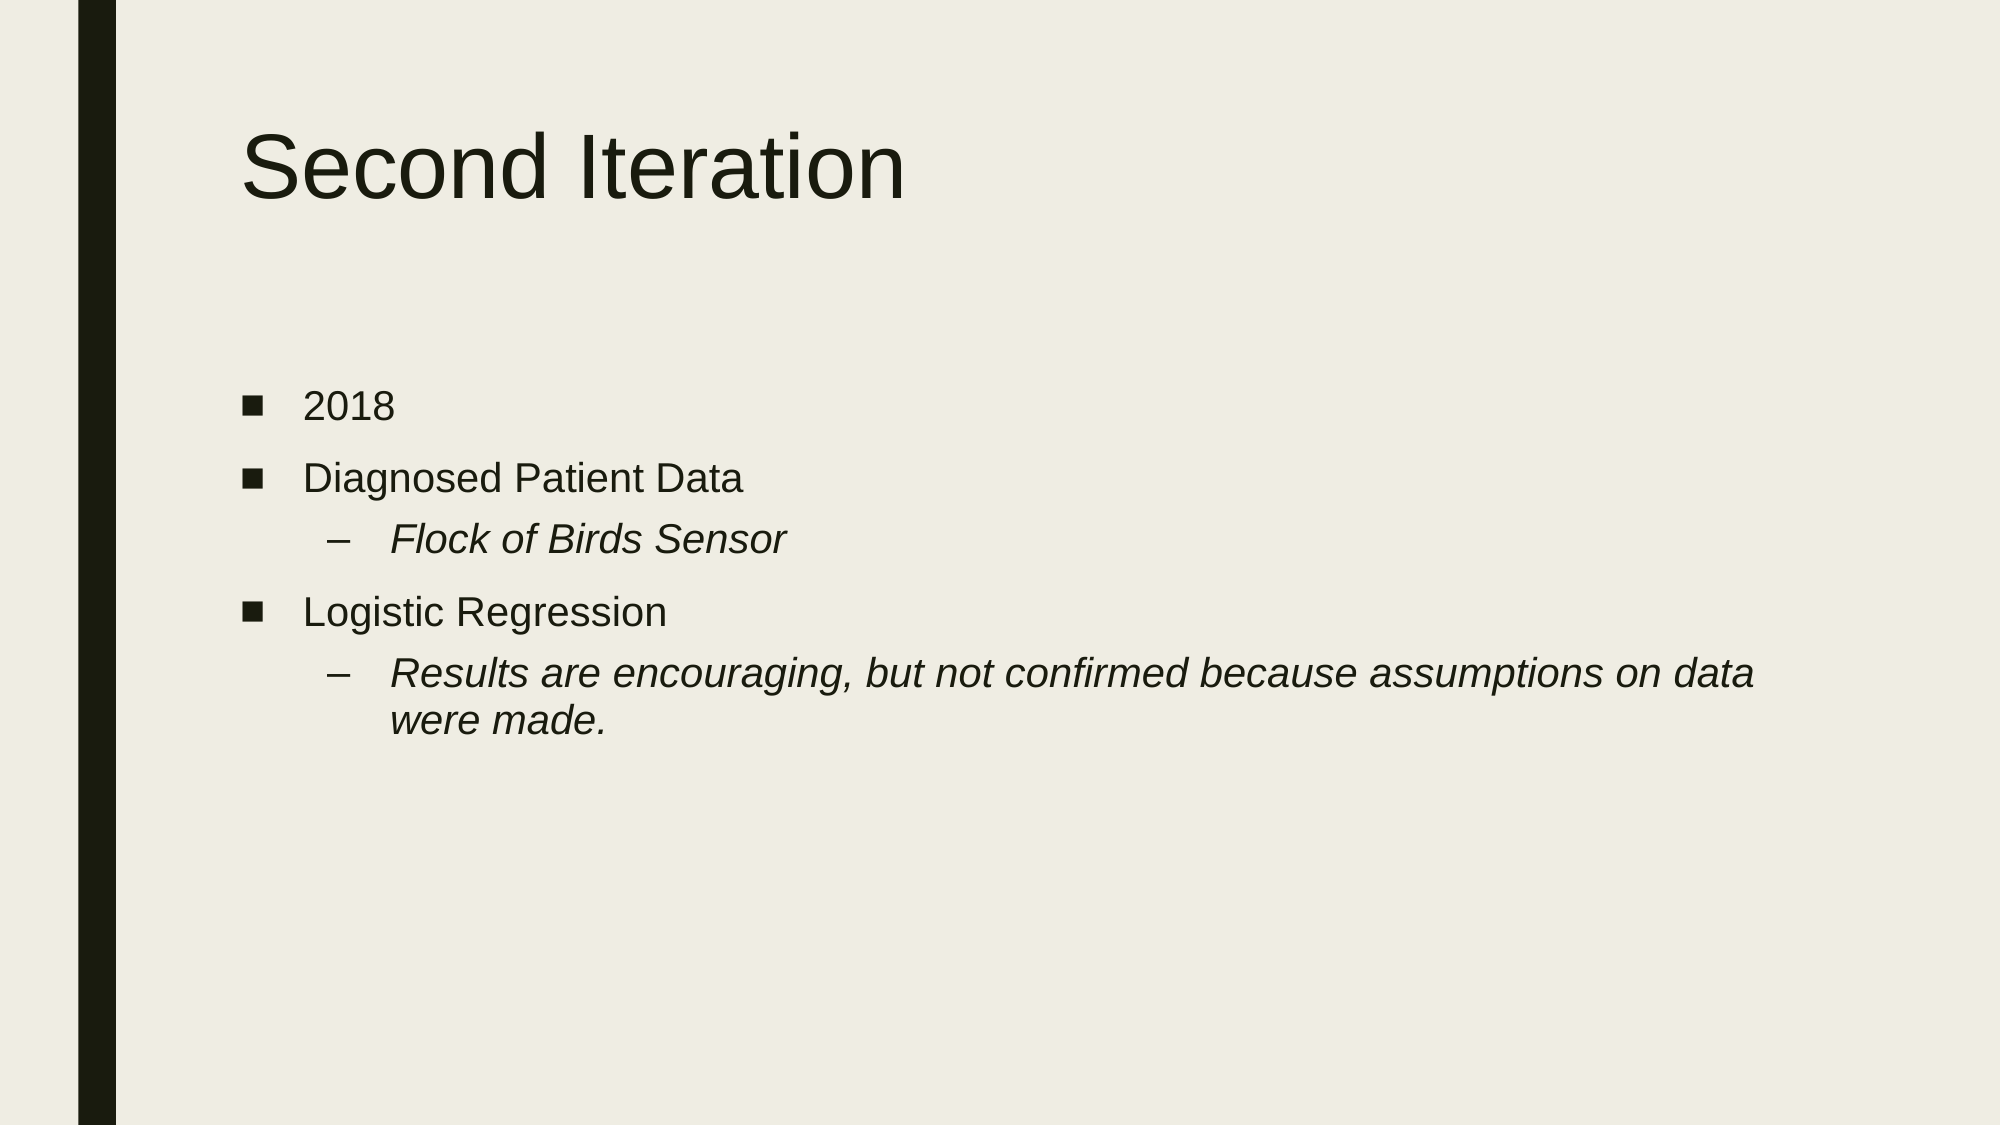

# Second Iteration
2018
Diagnosed Patient Data
Flock of Birds Sensor
Logistic Regression
Results are encouraging, but not confirmed because assumptions on data were made.